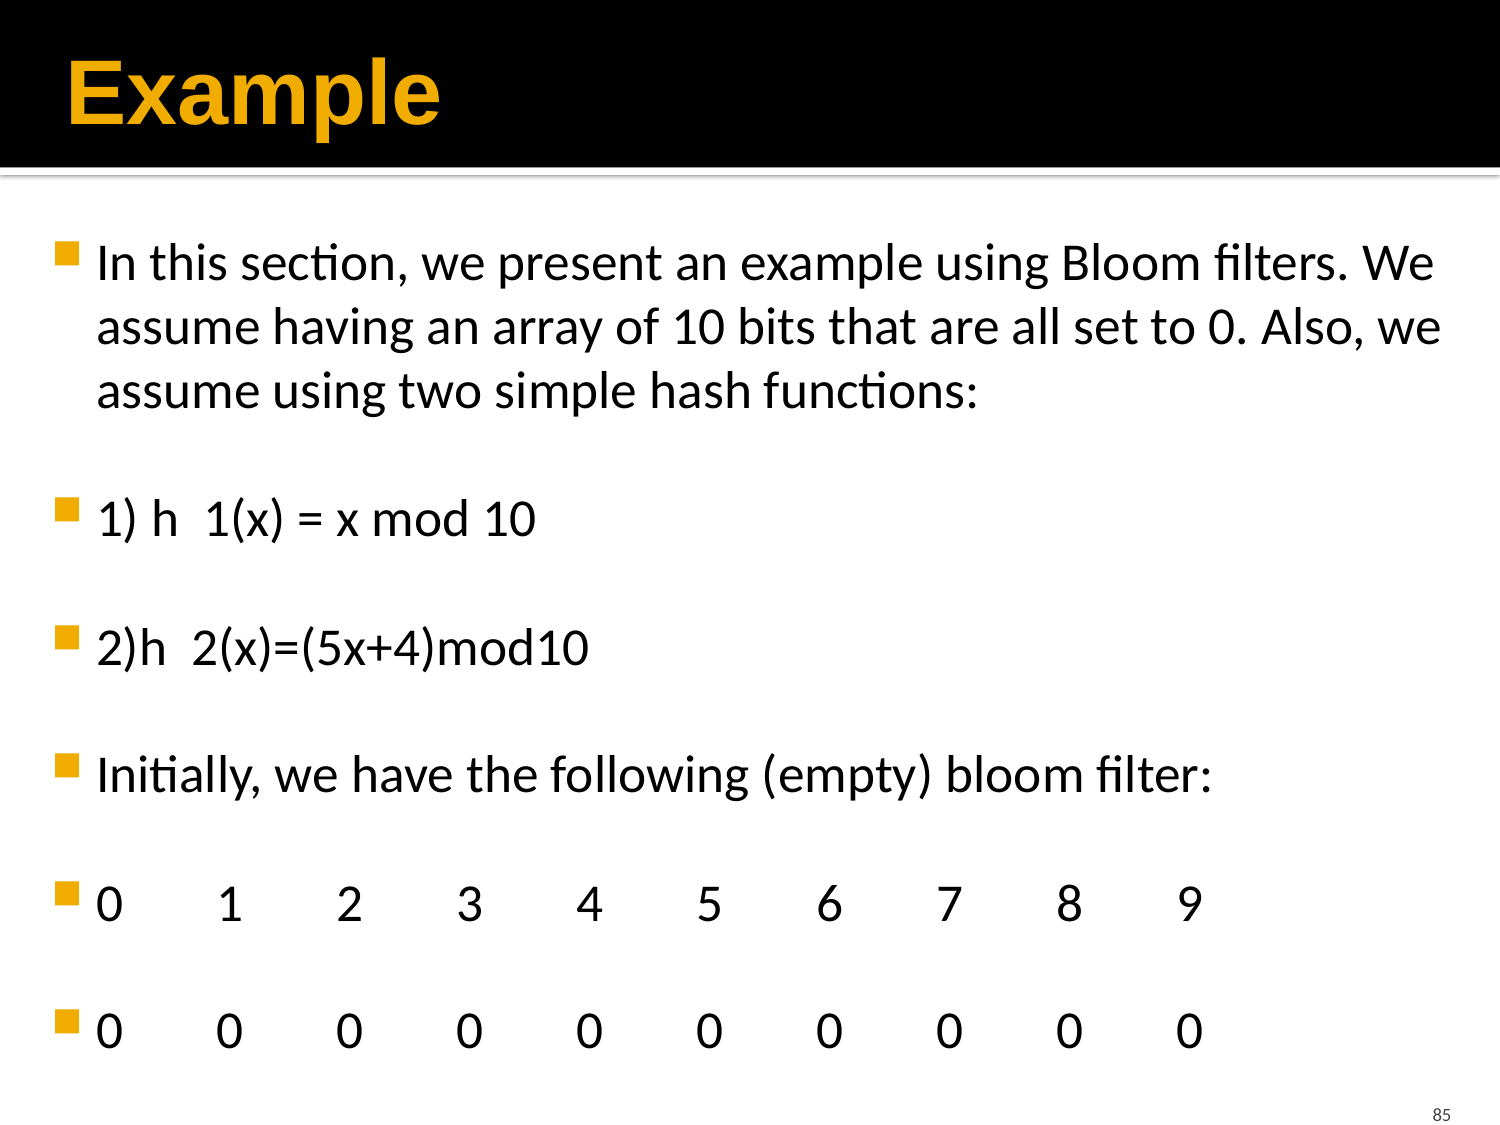

# Example
In this section, we present an example using Bloom filters. We assume having an array of 10 bits that are all set to 0. Also, we assume using two simple hash functions:

1) h  1(x) = x mod 10

2)h  2(x)=(5x+4)mod10

Initially, we have the following (empty) bloom filter:

0 	1 	2 	3 	4 	5 	6 	7 	8 	9

0 	0 	0 	0 	0 	0 	0 	0 	0 	0

85